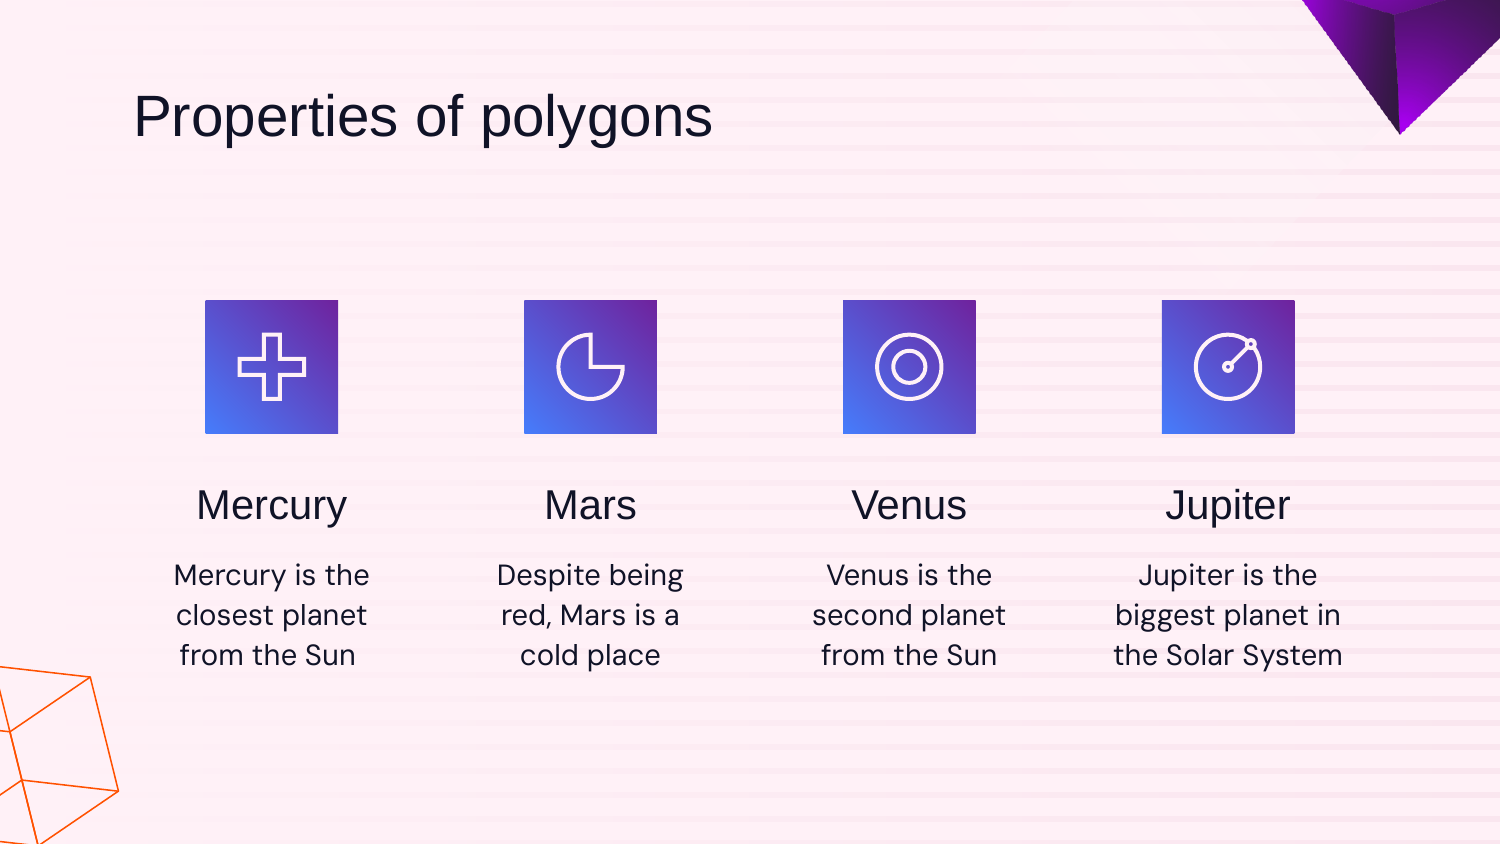

# Properties of polygons

Mercury
Mars
Venus
Jupiter
Mercury is the closest planet from the Sun
Despite being red, Mars is a cold place
Venus is the second planet from the Sun
Jupiter is the biggest planet in the Solar System